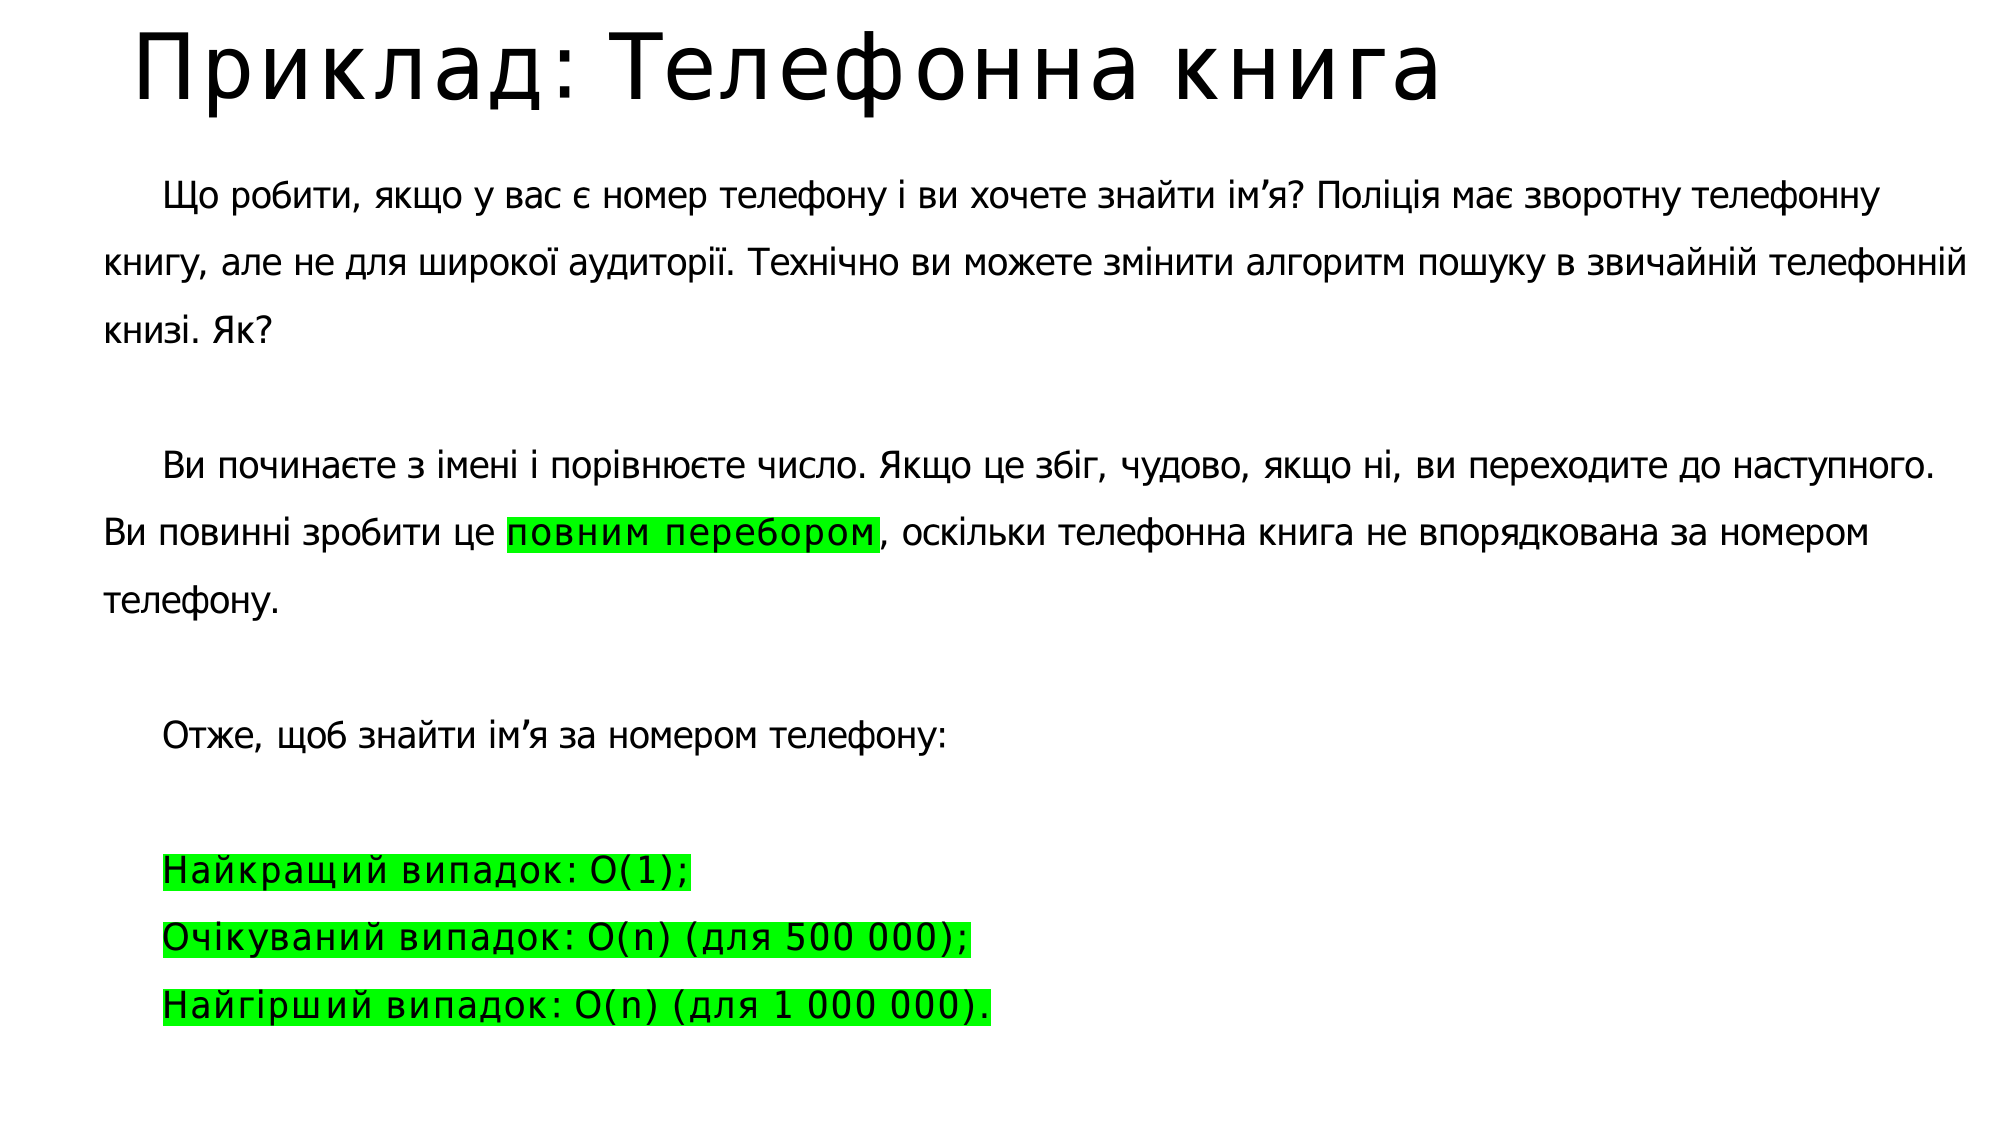

# Приклад: Телефонна книга
Що робити, якщо у вас є номер телефону і ви хочете знайти ім’я? Поліція має зворотну телефонну книгу, але не для широкої аудиторії. Технічно ви можете змінити алгоритм пошуку в звичайній телефонній книзі. Як?

Ви починаєте з імені і порівнюєте число. Якщо це збіг, чудово, якщо ні, ви переходите до наступного. Ви повинні зробити це повним перебором, оскільки телефонна книга не впорядкована за номером телефону.

Отже, щоб знайти ім’я за номером телефону:

Найкращий випадок: O(1);
Очікуваний випадок: O(n) (для 500 000);
Найгірший випадок: O(n) (для 1 000 000).